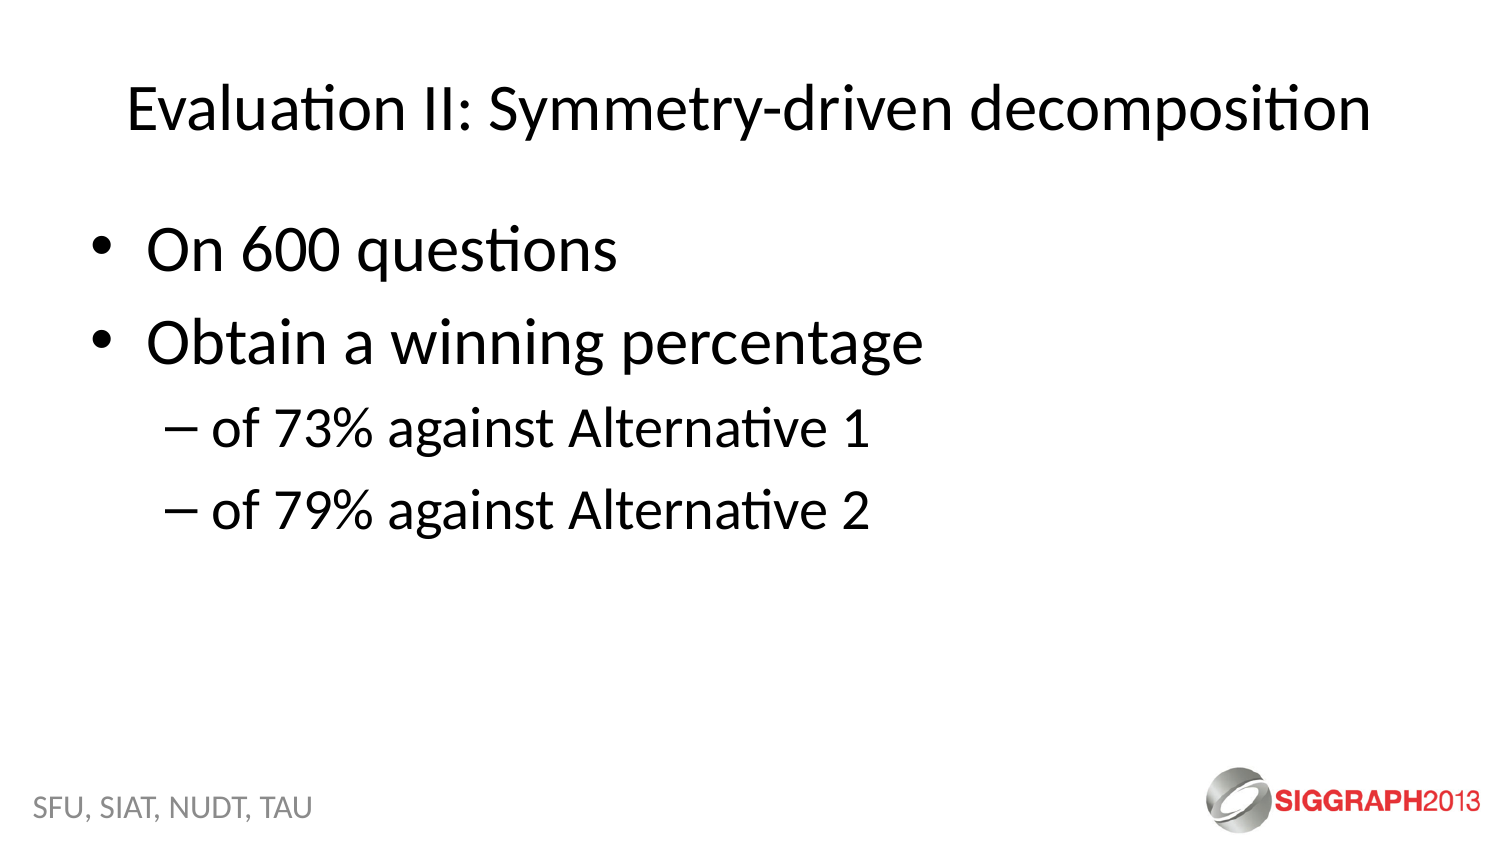

# Evaluation II: Symmetry-driven decomposition
On 600 questions
Obtain a winning percentage
of 73% against Alternative 1
of 79% against Alternative 2
SFU, SIAT, NUDT, TAU